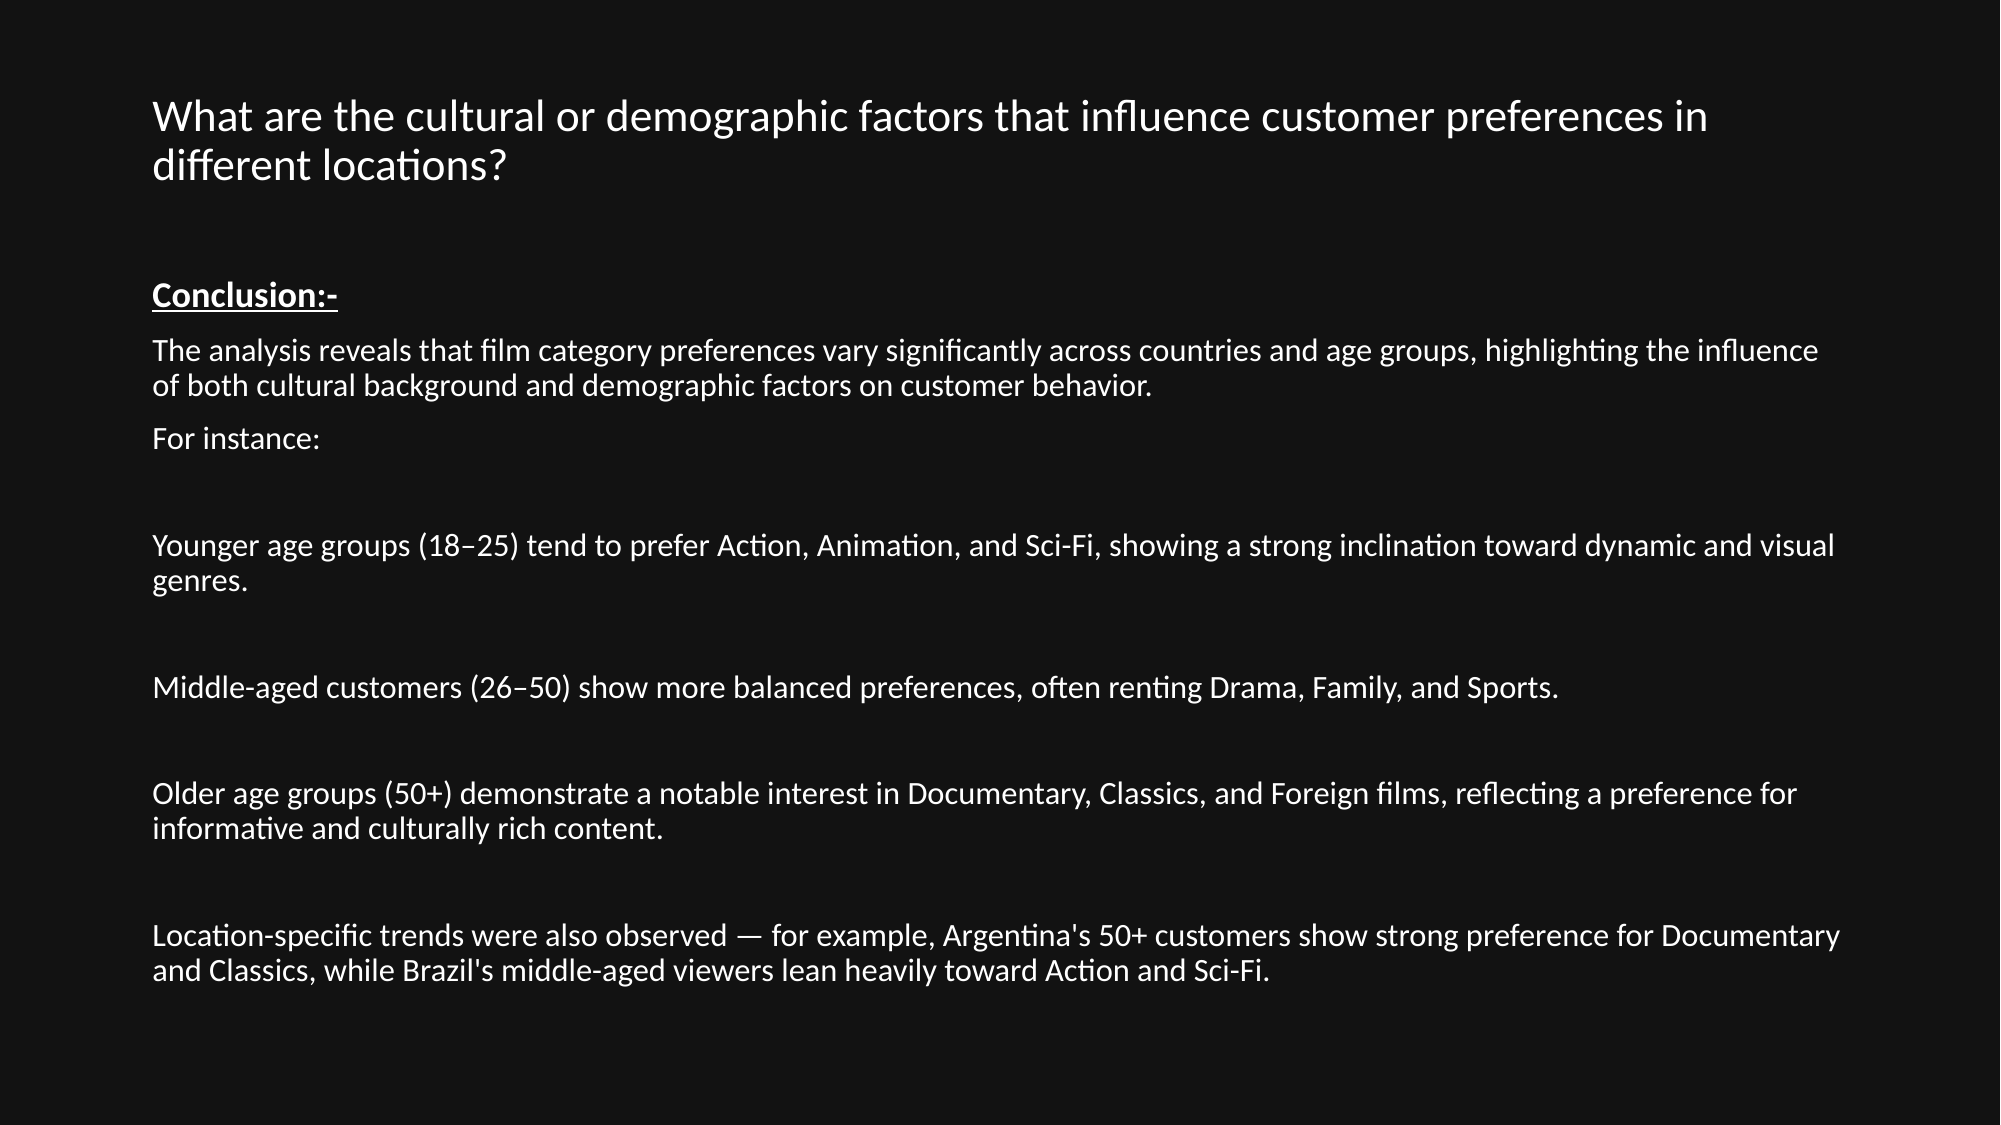

# What are the cultural or demographic factors that influence customer preferences in different locations?
Conclusion:-
The analysis reveals that film category preferences vary significantly across countries and age groups, highlighting the influence of both cultural background and demographic factors on customer behavior.
For instance:

Younger age groups (18–25) tend to prefer Action, Animation, and Sci-Fi, showing a strong inclination toward dynamic and visual genres.

Middle-aged customers (26–50) show more balanced preferences, often renting Drama, Family, and Sports.

Older age groups (50+) demonstrate a notable interest in Documentary, Classics, and Foreign films, reflecting a preference for informative and culturally rich content.

Location-specific trends were also observed — for example, Argentina's 50+ customers show strong preference for Documentary and Classics, while Brazil's middle-aged viewers lean heavily toward Action and Sci-Fi.